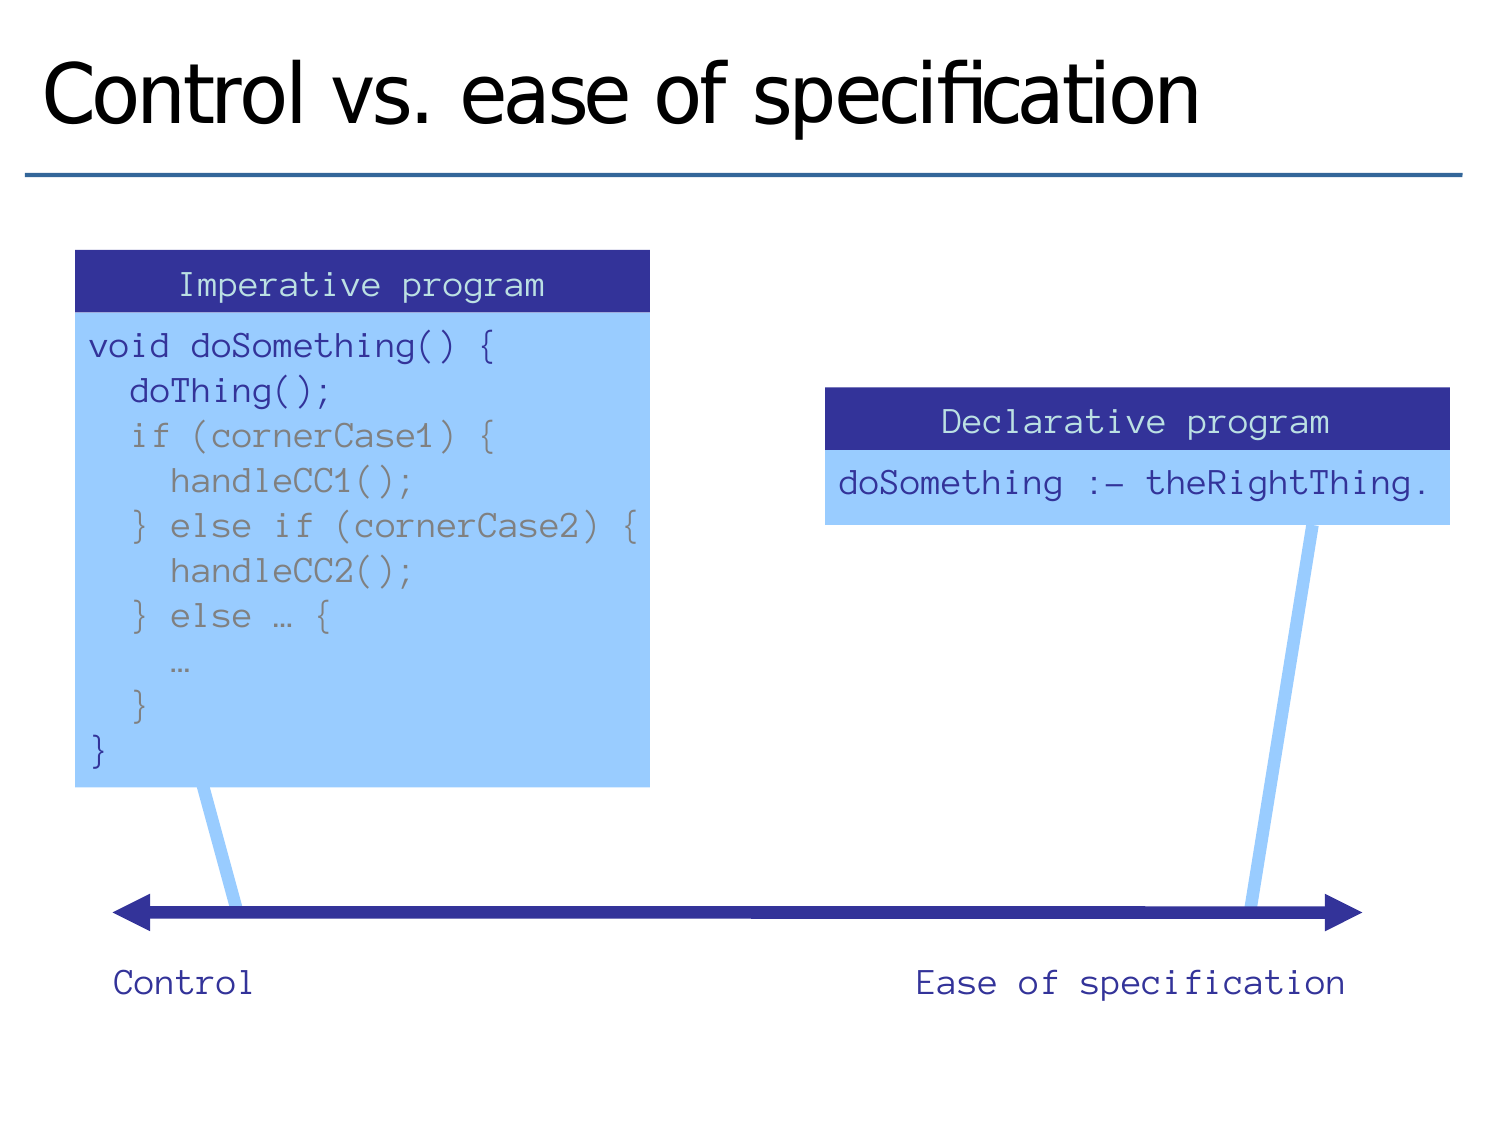

# Control vs. ease of specification
Imperative program
void doSomething() {
  doThing();
  if (cornerCase1) {
    handleCC1();
  } else if (cornerCase2) {
    handleCC2();
  } else … {
    …
  }
}
Declarative program
doSomething :- theRightThing.

Control
Ease of specification